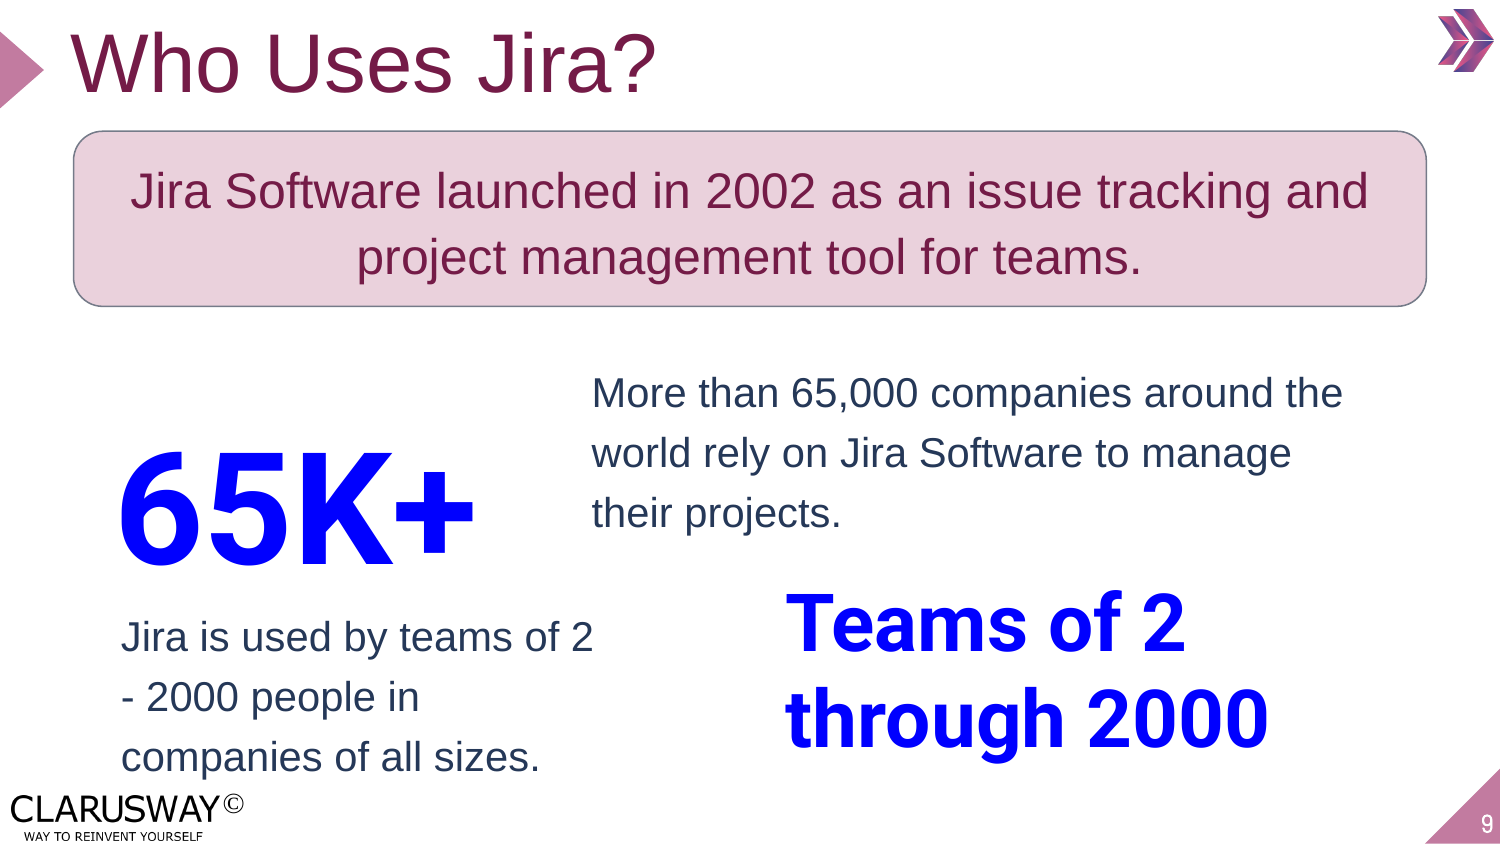

# Who Uses Jira?
Jira Software launched in 2002 as an issue tracking and project management tool for teams.
65K+
More than 65,000 companies around the world rely on Jira Software to manage their projects.
Teams of 2 through 2000
Jira is used by teams of 2 - 2000 people in companies of all sizes.
9